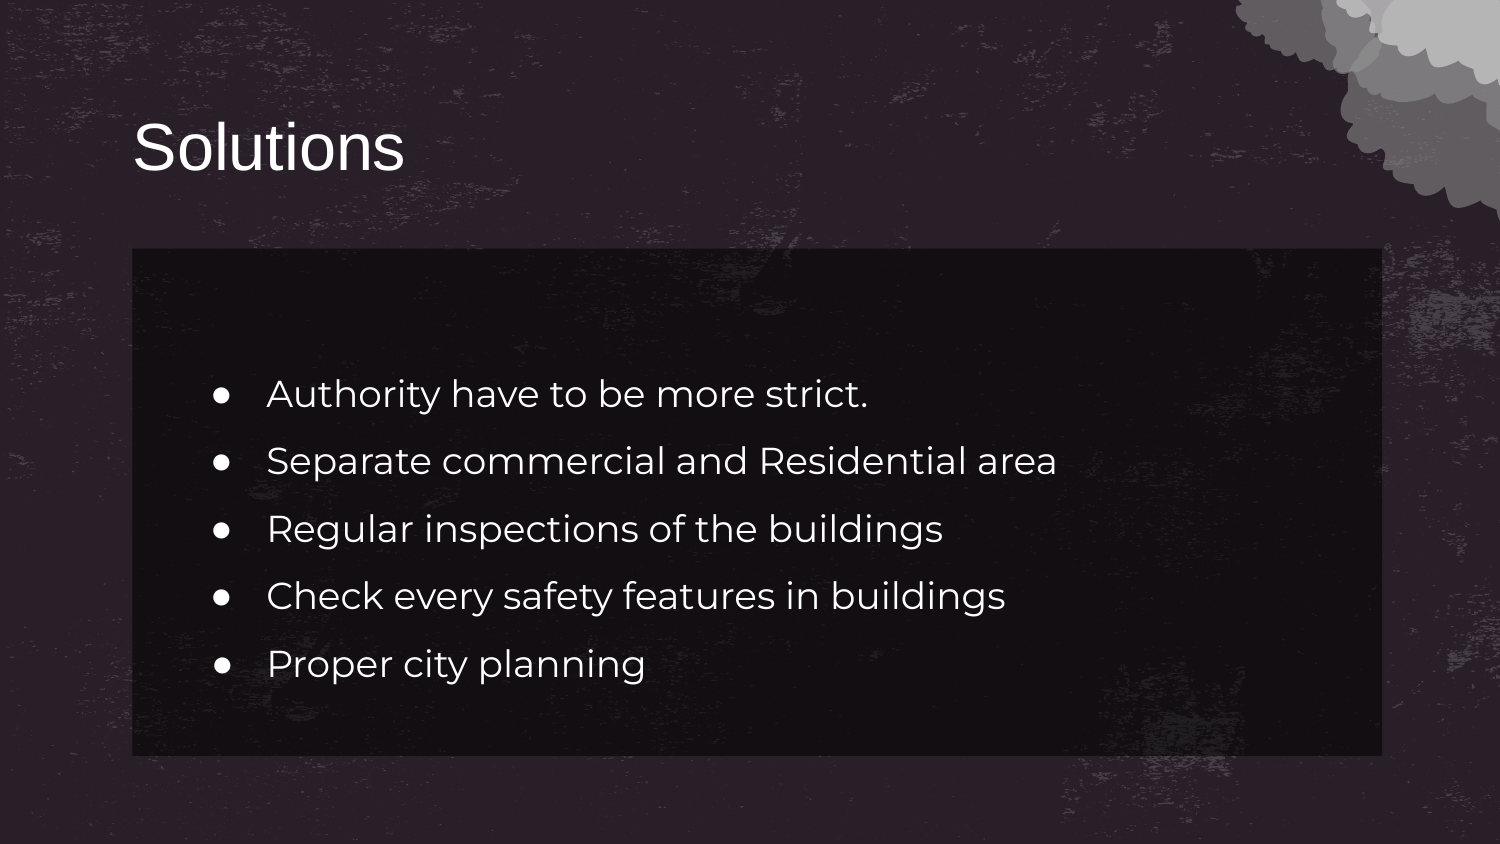

# Solutions

Authority have to be more strict.
Separate commercial and Residential area
Regular inspections of the buildings
Check every safety features in buildings
Proper city planning